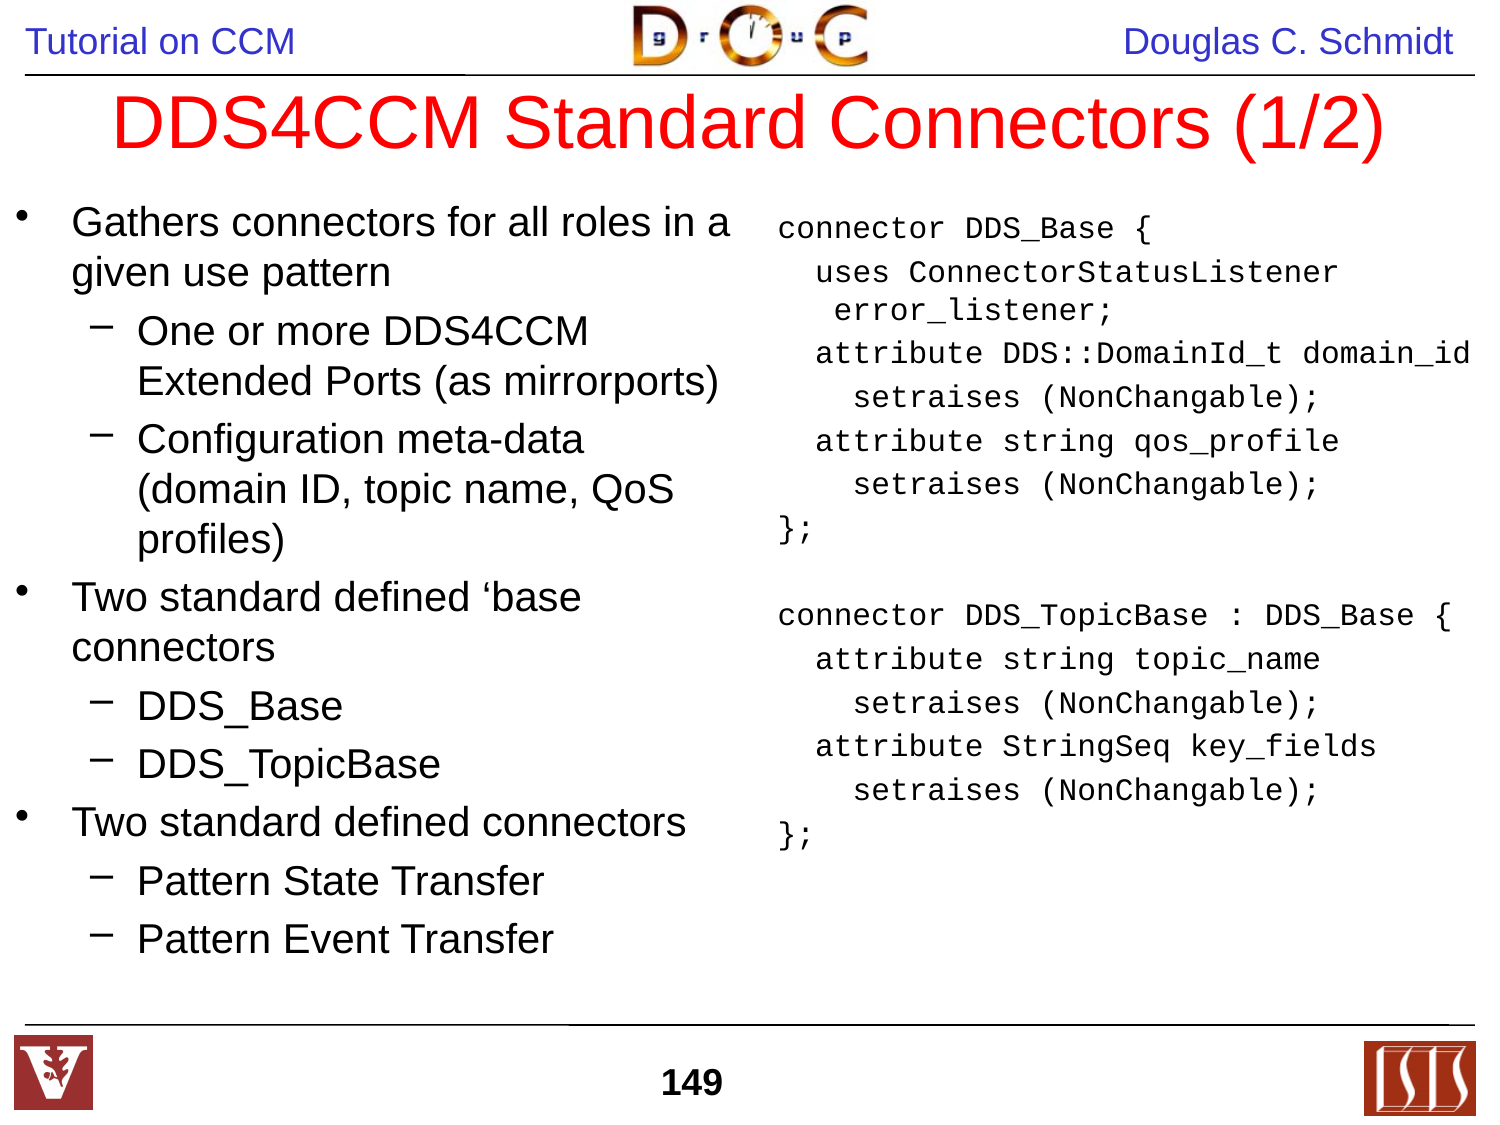

# DDS4CCM Standard Connectors (1/2)
Gathers connectors for all roles in a given use pattern
One or more DDS4CCM Extended Ports (as mirrorports)
Configuration meta-data (domain ID, topic name, QoS profiles)
Two standard defined ‘base connectors
DDS_Base
DDS_TopicBase
Two standard defined connectors
Pattern State Transfer
Pattern Event Transfer

connector DDS_Base {
  uses ConnectorStatusListener error_listener;
  attribute DDS::DomainId_t domain_id
    setraises (NonChangable);
  attribute string qos_profile
    setraises (NonChangable);
};

connector DDS_TopicBase : DDS_Base {
  attribute string topic_name
    setraises (NonChangable);
  attribute StringSeq key_fields
    setraises (NonChangable);
};